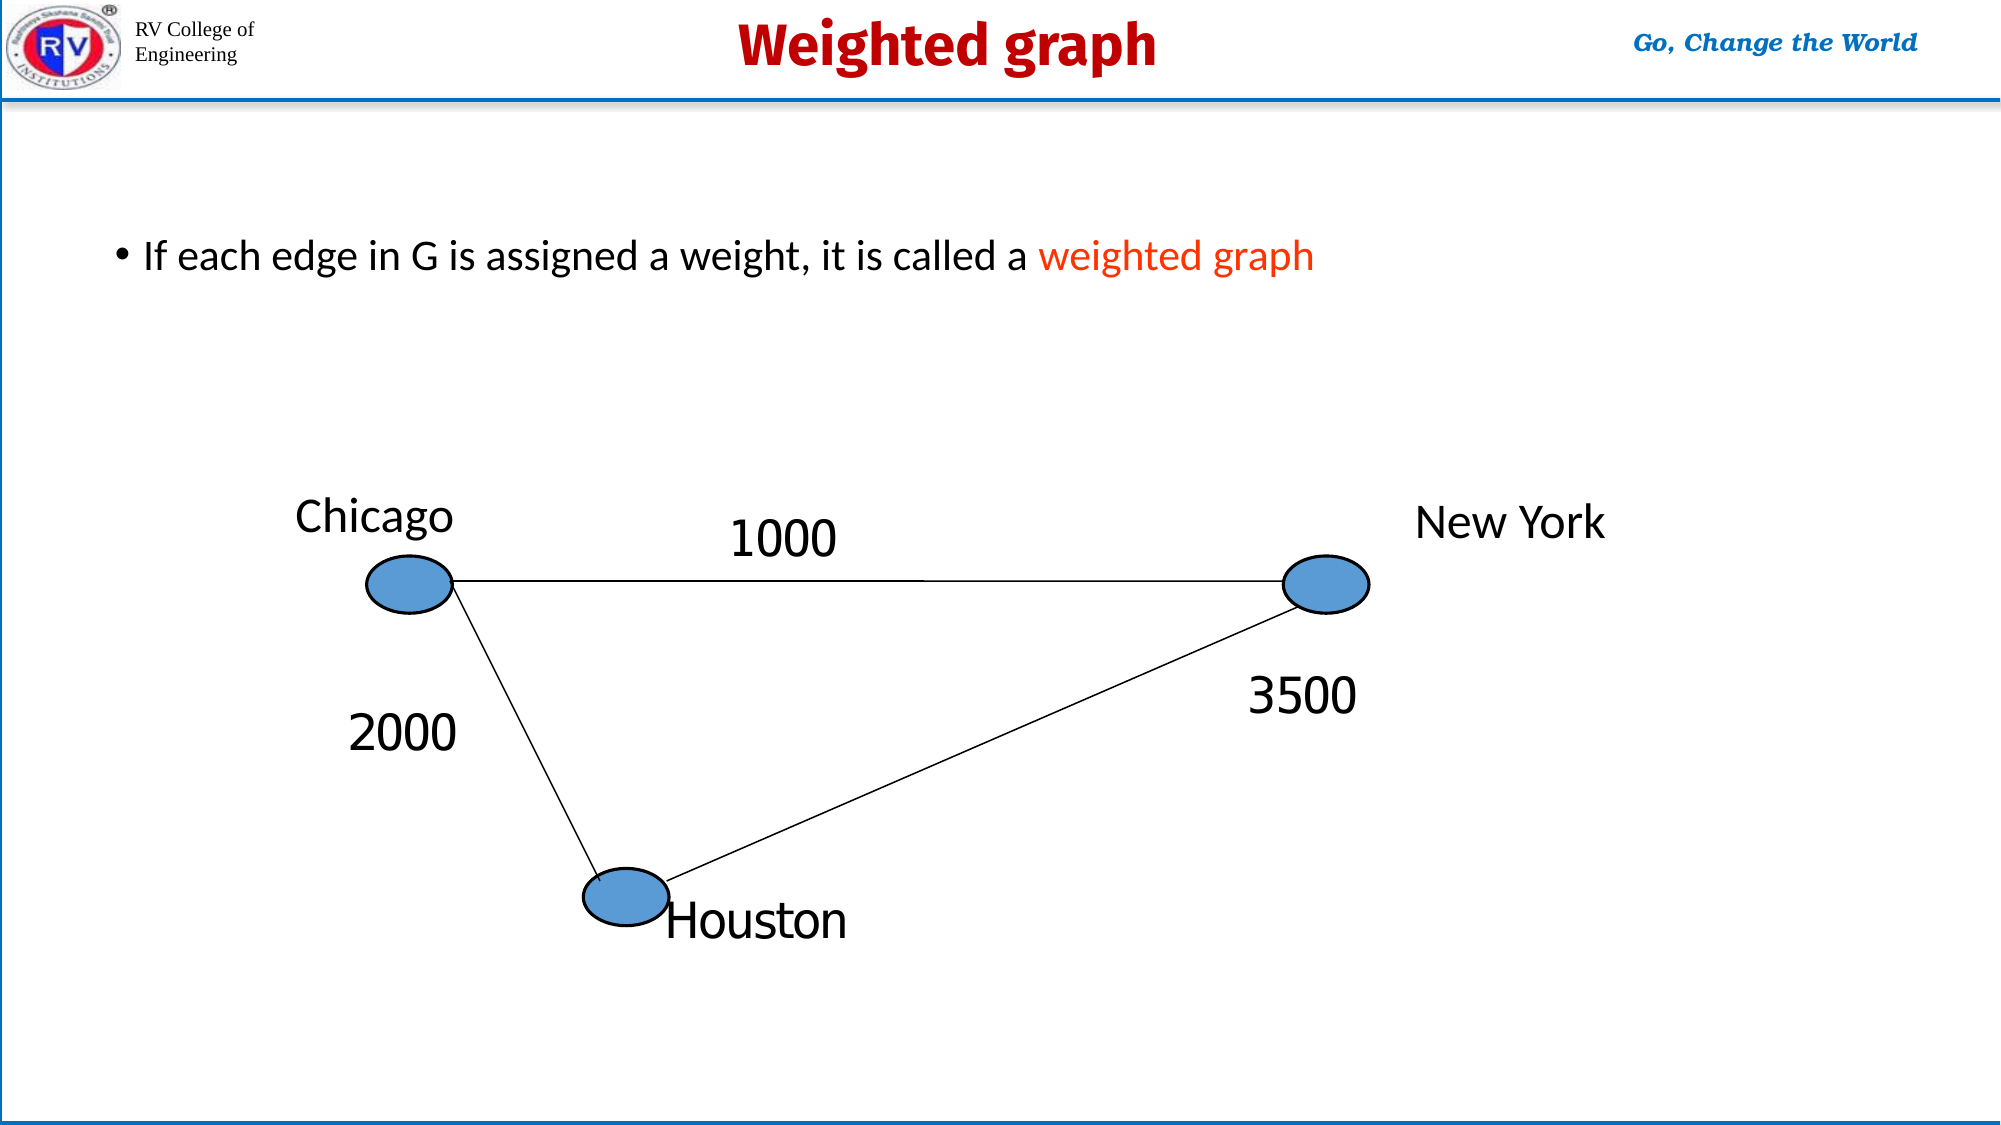

# Weighted graph
If each edge in G is assigned a weight, it is called a weighted graph
Chicago
New York
1000

3500
2000

Houston